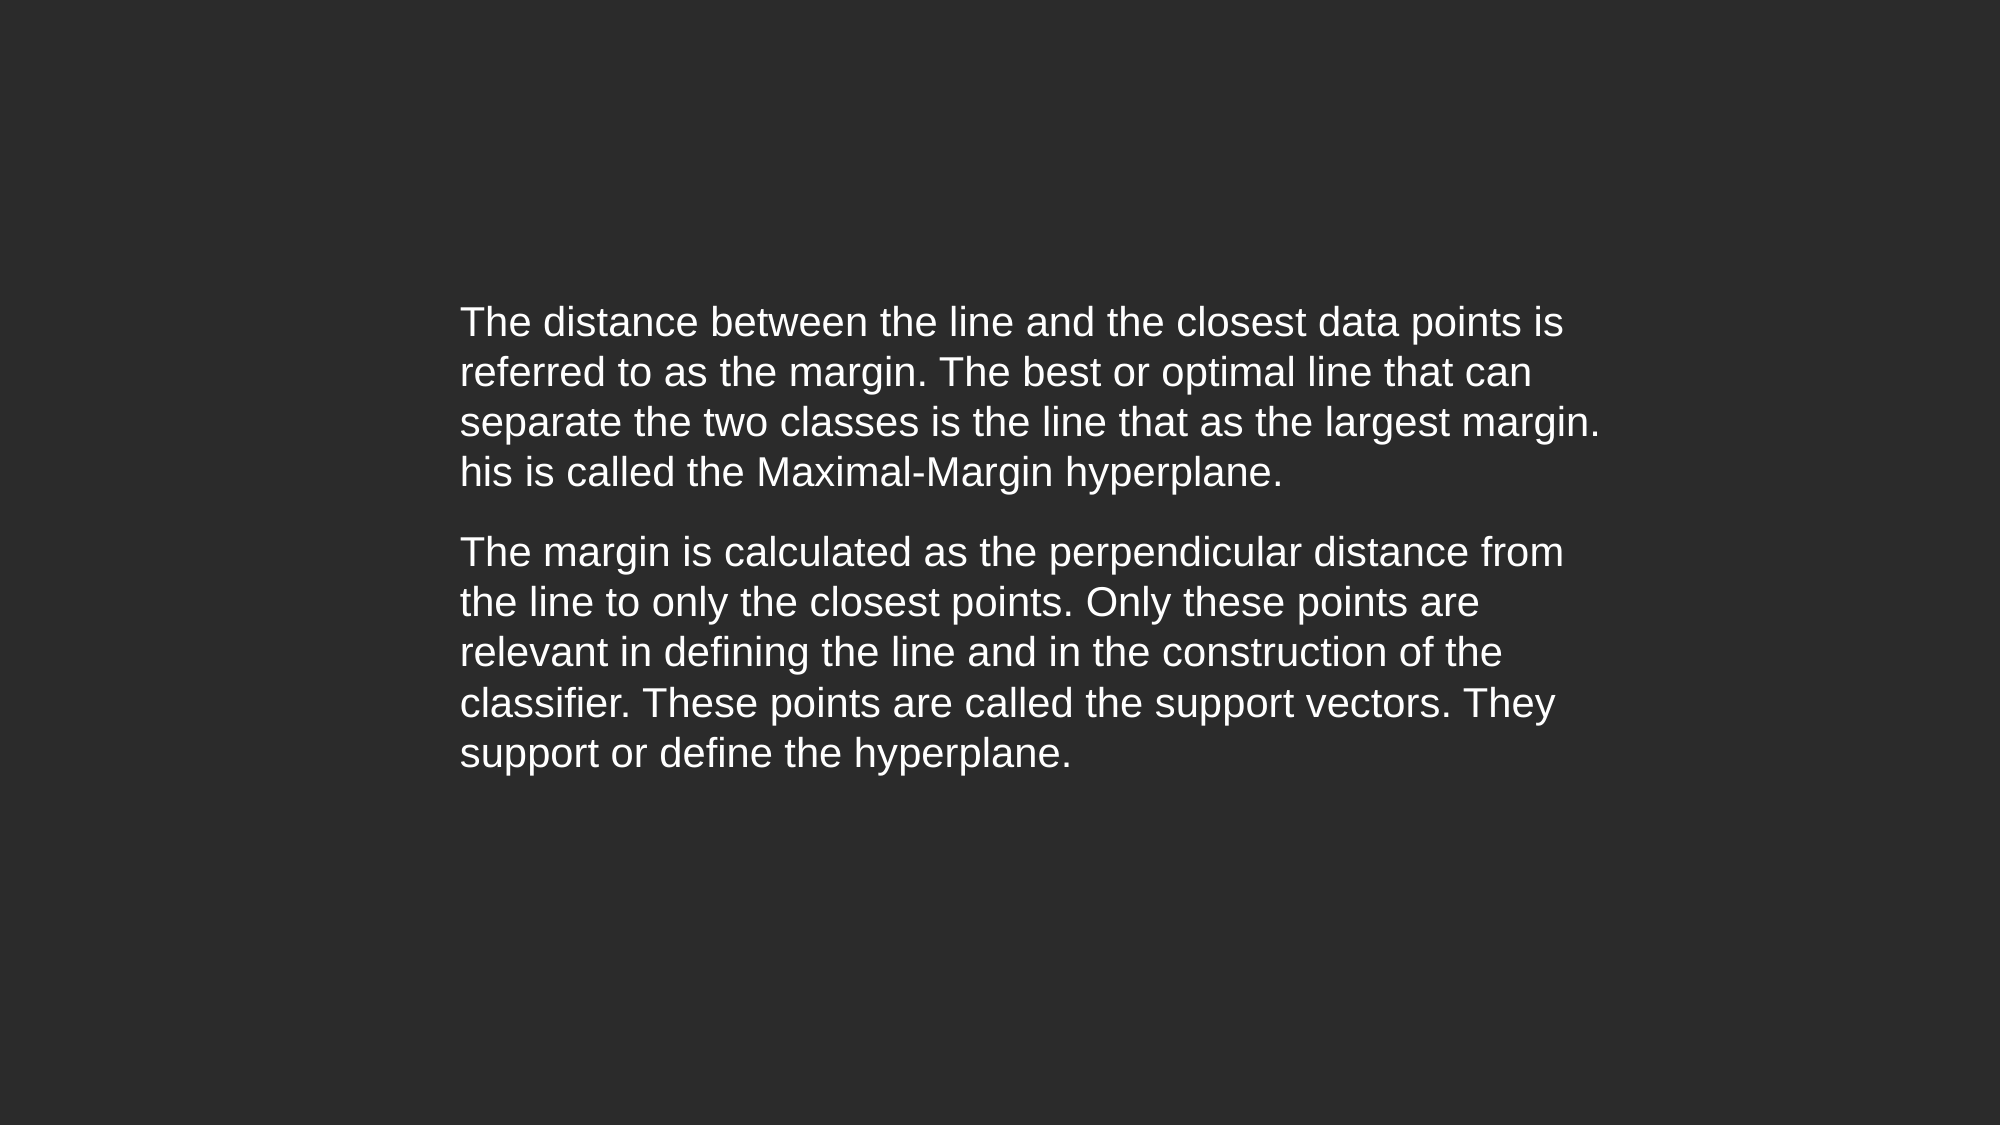

The distance between the line and the closest data points is referred to as the margin. The best or optimal line that can separate the two classes is the line that as the largest margin. his is called the Maximal-Margin hyperplane.
The margin is calculated as the perpendicular distance from the line to only the closest points. Only these points are relevant in defining the line and in the construction of the classifier. These points are called the support vectors. They support or define the hyperplane.